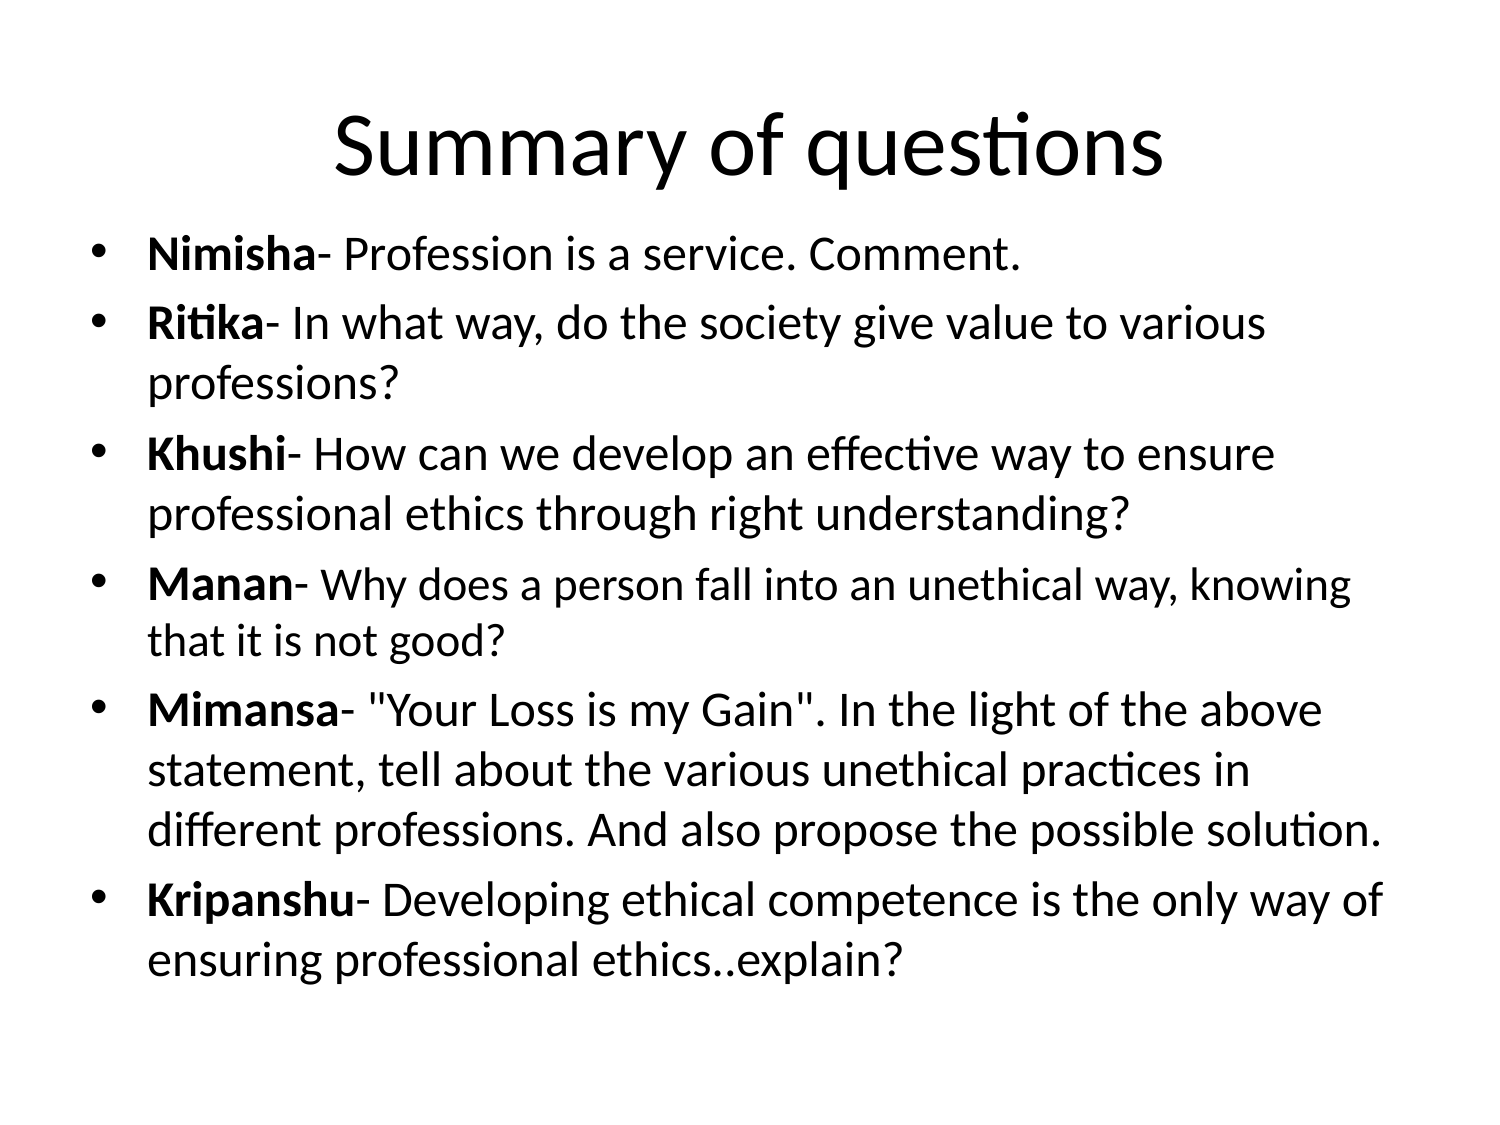

# Summary of questions
Nimisha- Profession is a service. Comment.
Ritika- In what way, do the society give value to various professions?
Khushi- How can we develop an effective way to ensure professional ethics through right understanding?
Manan- Why does a person fall into an unethical way, knowing that it is not good?
Mimansa- "Your Loss is my Gain". In the light of the above statement, tell about the various unethical practices in different professions. And also propose the possible solution.
Kripanshu- Developing ethical competence is the only way of ensuring professional ethics..explain?